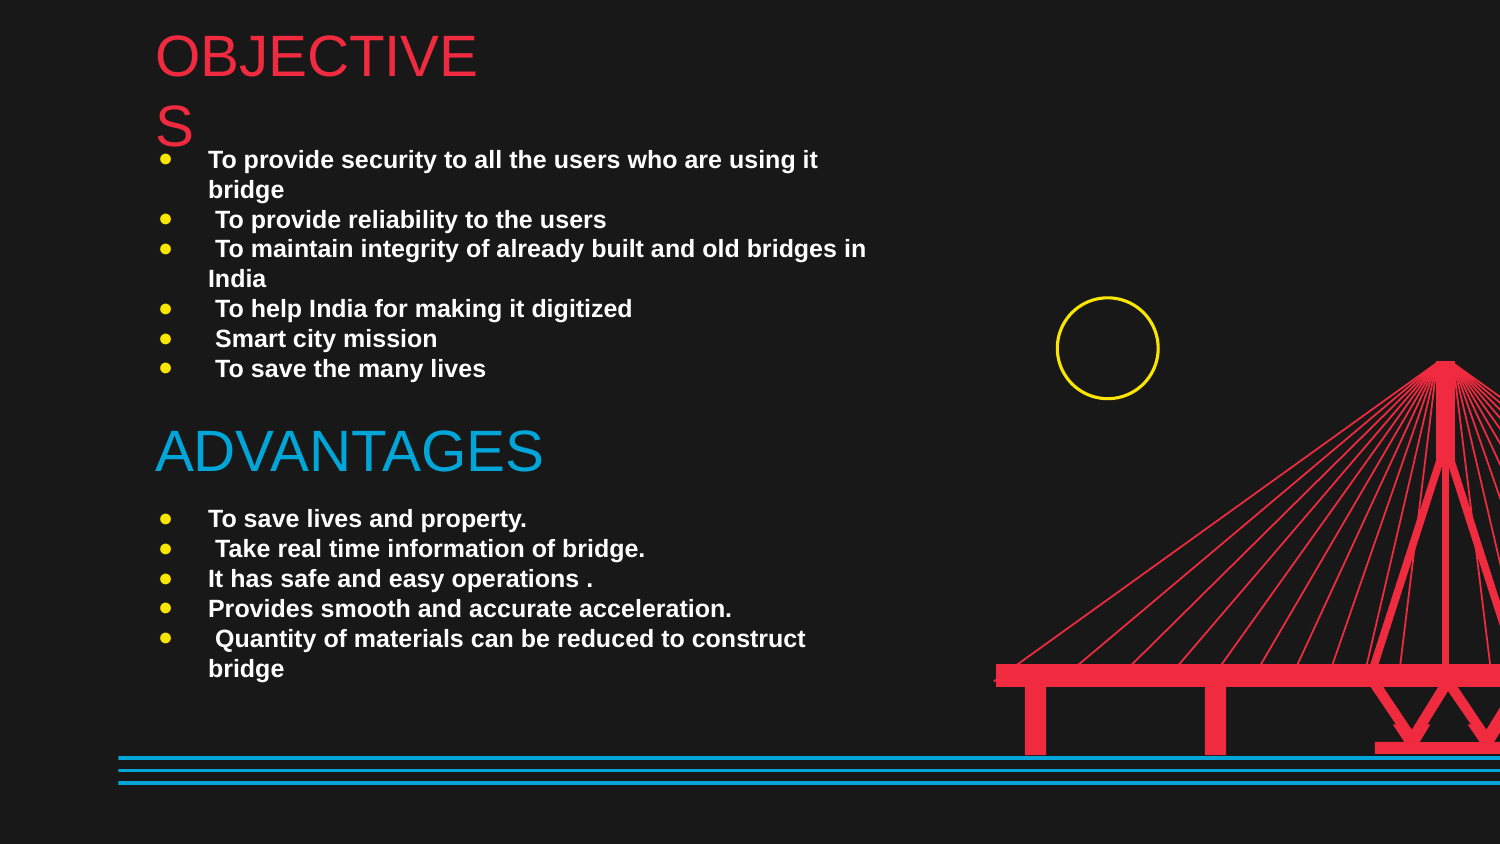

# OBJECTIVES
To provide security to all the users who are using it bridge
 To provide reliability to the users
 To maintain integrity of already built and old bridges in India
 To help India for making it digitized
 Smart city mission
 To save the many lives

To save lives and property.
 Take real time information of bridge.
It has safe and easy operations .
Provides smooth and accurate acceleration.
 Quantity of materials can be reduced to construct bridge

ADVANTAGES